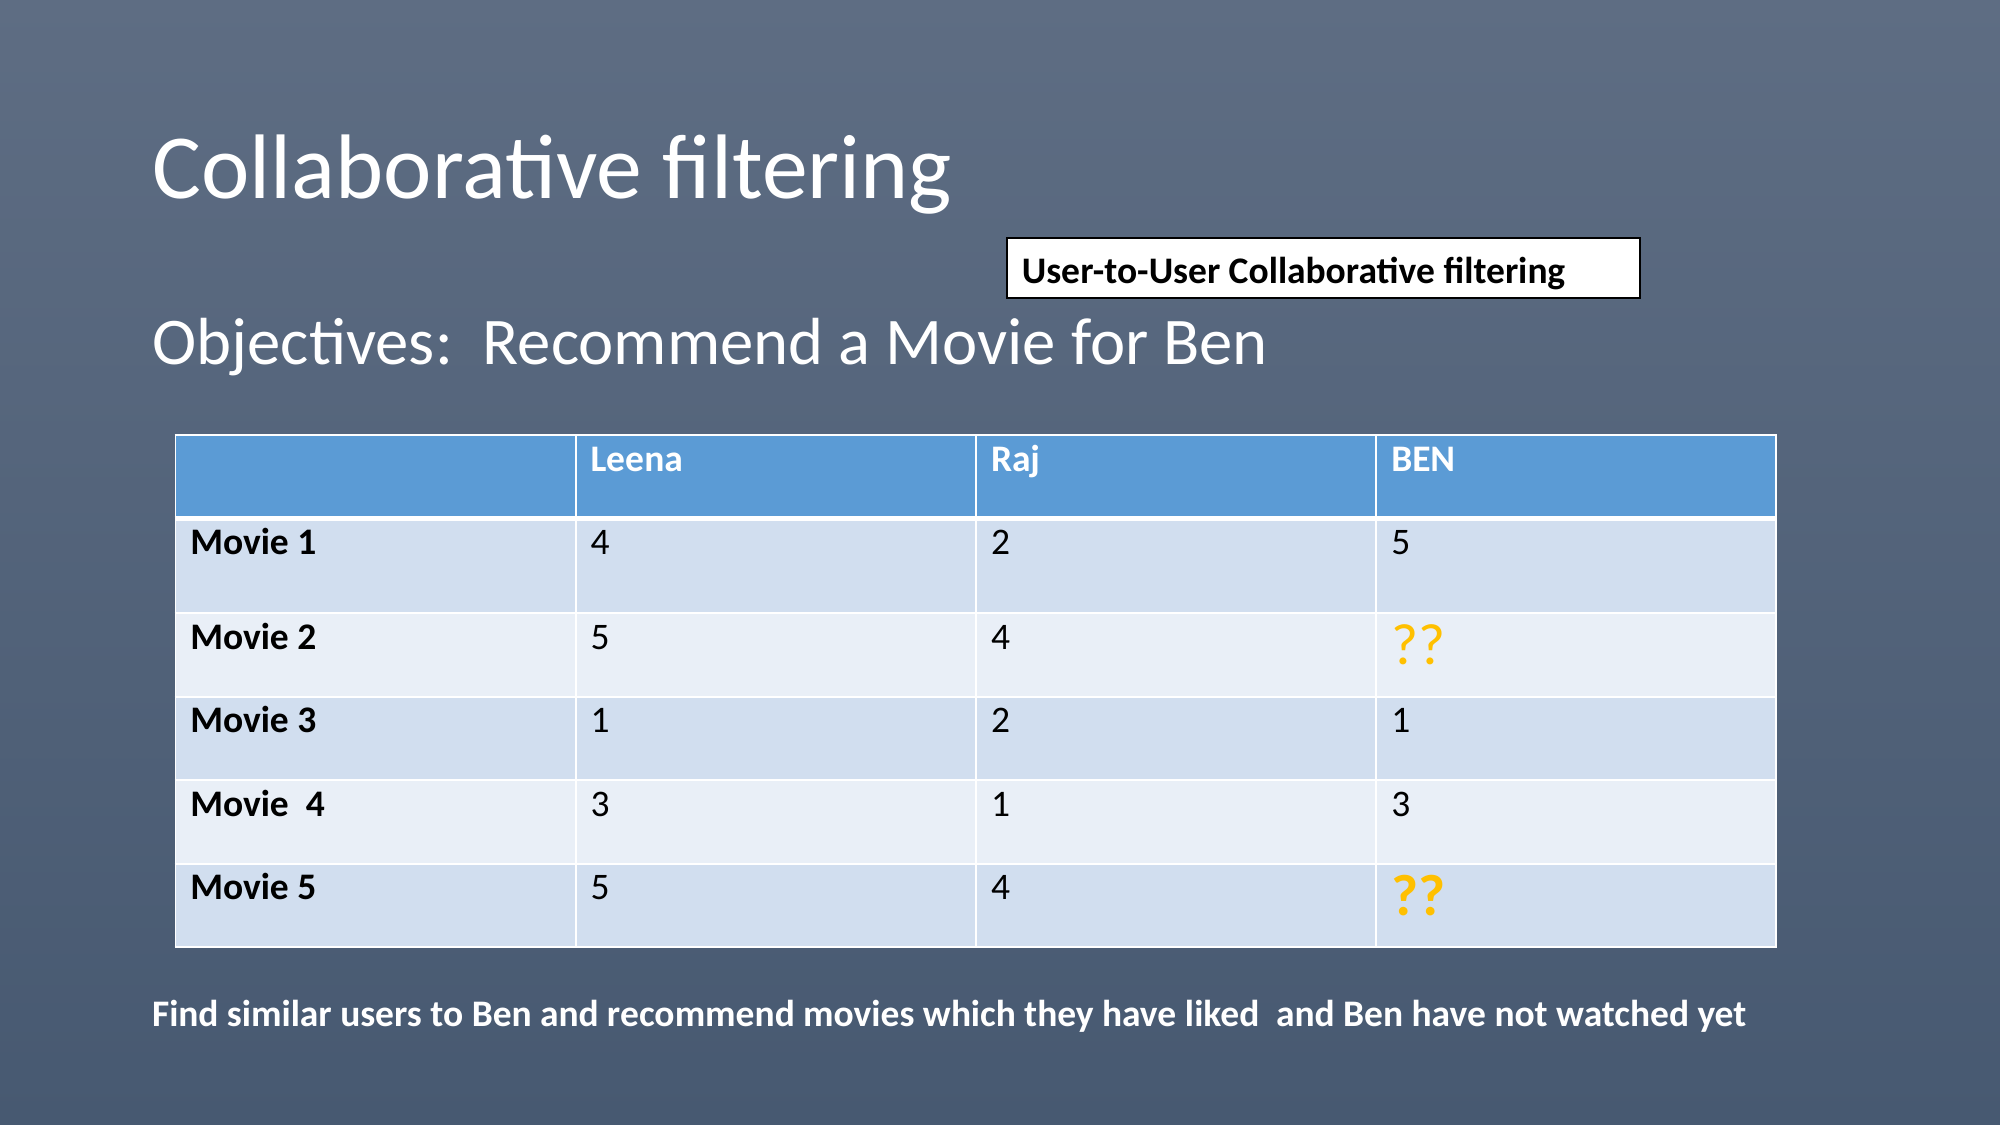

# Collaborative filtering
User-to-User Collaborative filtering
Objectives:  Recommend a Movie for Ben

|  | Leena | Raj | BEN |
| --- | --- | --- | --- |
| Movie 1 | 4 | 2 | 5 |
| Movie 2 | 5 | 4 | ?? |
| Movie 3 | 1 | 2 | 1 |
| Movie 4 | 3 | 1 | 3 |
| Movie 5 | 5 | 4 | ?? |
Find similar users to Ben and recommend movies which they have liked  and Ben have not watched yet